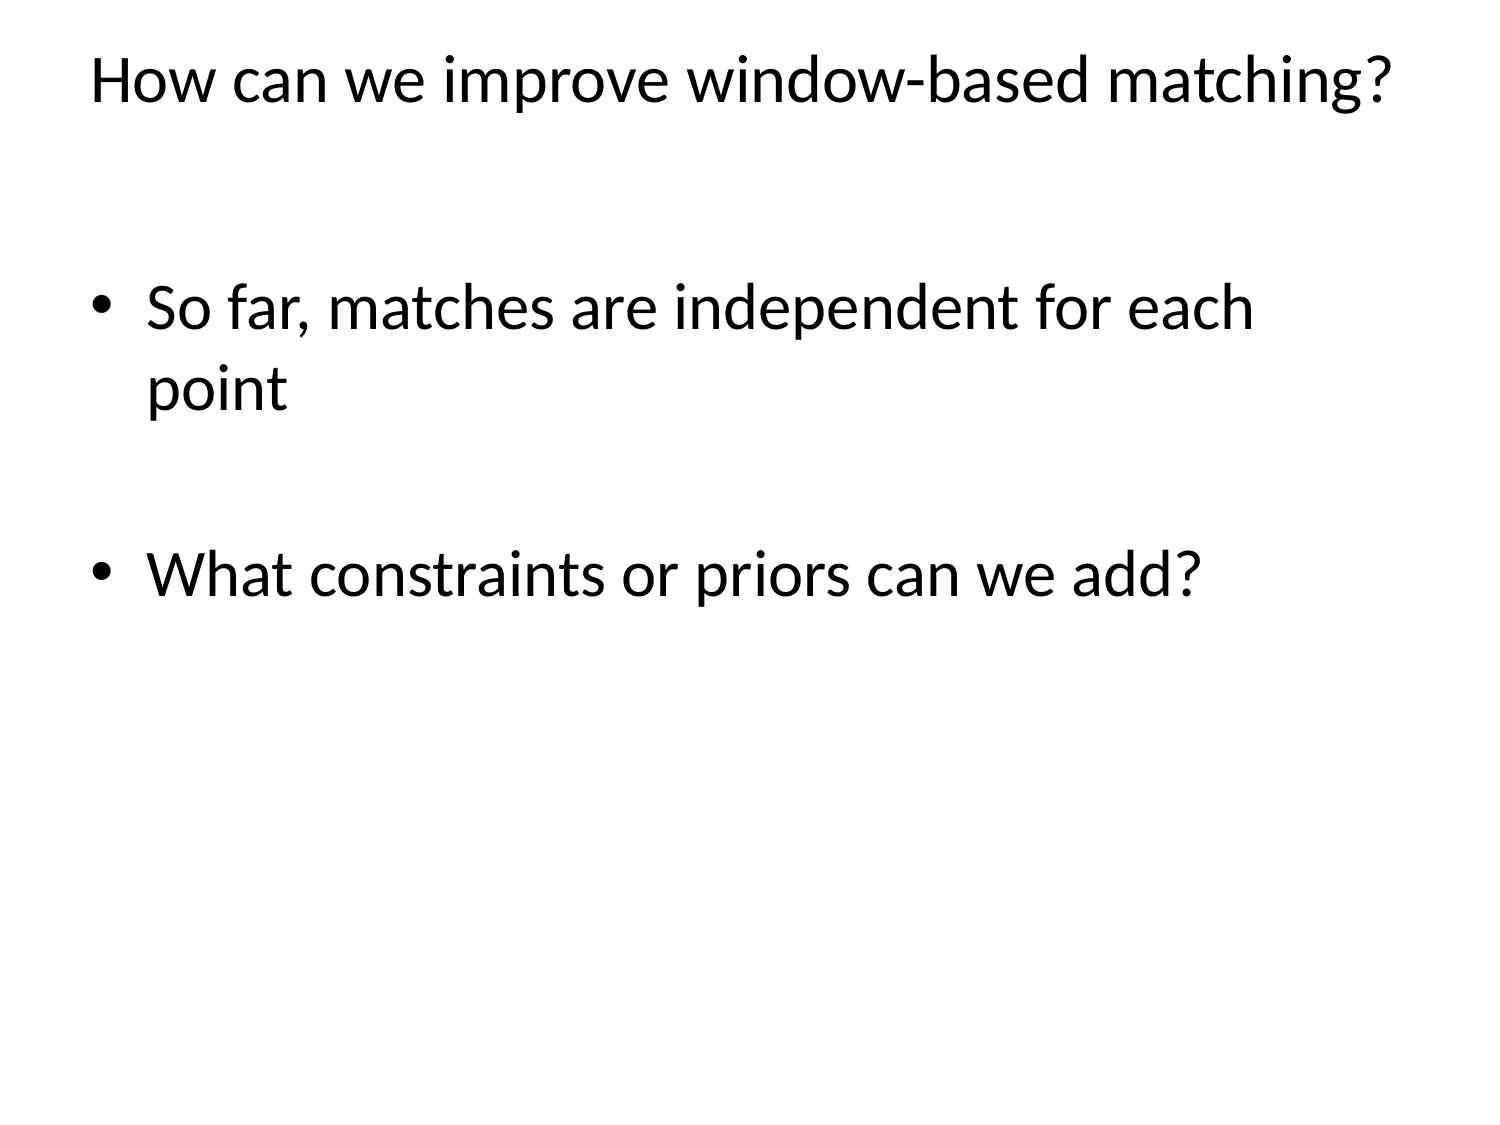

# How can we improve window-based matching?

So far, matches are independent for each point

What constraints or priors can we add?